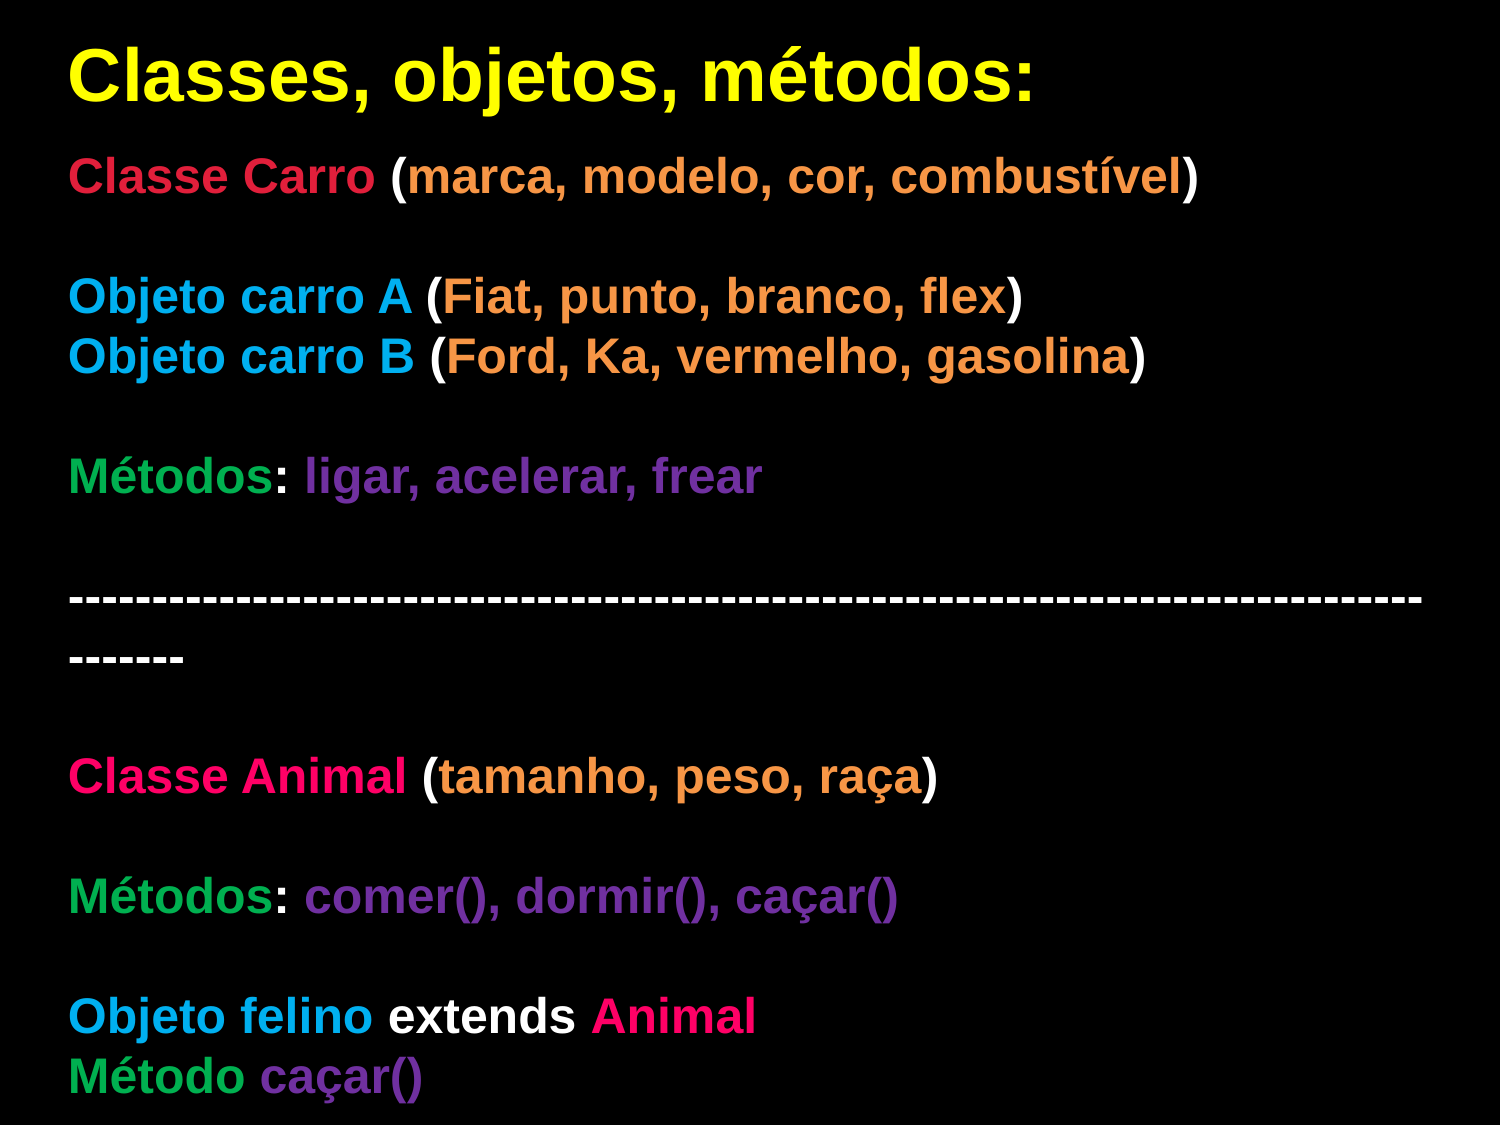

Classes, objetos, métodos:

Classe Carro (marca, modelo, cor, combustível)

Objeto carro A (Fiat, punto, branco, flex)
Objeto carro B (Ford, Ka, vermelho, gasolina)

Métodos: ligar, acelerar, frear

----------------------------------------------------------------------------------------

Classe Animal (tamanho, peso, raça)

Métodos: comer(), dormir(), caçar()

Objeto felino extends Animal
Método caçar()